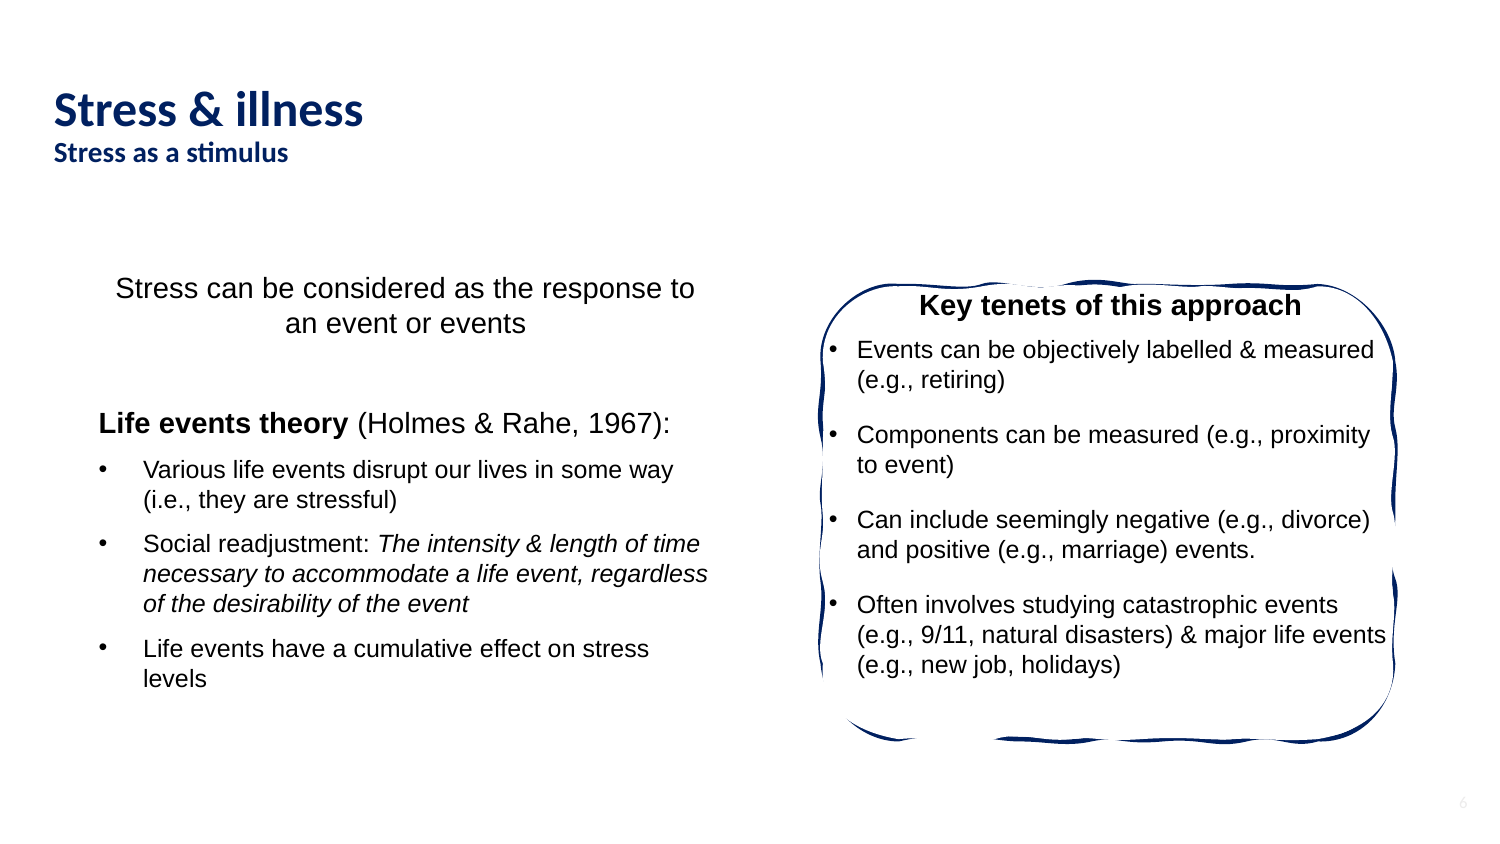

Stress & illness
Stress as a stimulus
Stress can be considered as the response to an event or events

Life events theory (Holmes & Rahe, 1967):
Various life events disrupt our lives in some way (i.e., they are stressful)
Social readjustment: The intensity & length of time necessary to accommodate a life event, regardless of the desirability of the event
Life events have a cumulative effect on stress levels

Key tenets of this approach
Events can be objectively labelled & measured (e.g., retiring)
Components can be measured (e.g., proximity to event)
Can include seemingly negative (e.g., divorce) and positive (e.g., marriage) events.
Often involves studying catastrophic events (e.g., 9/11, natural disasters) & major life events (e.g., new job, holidays)

6